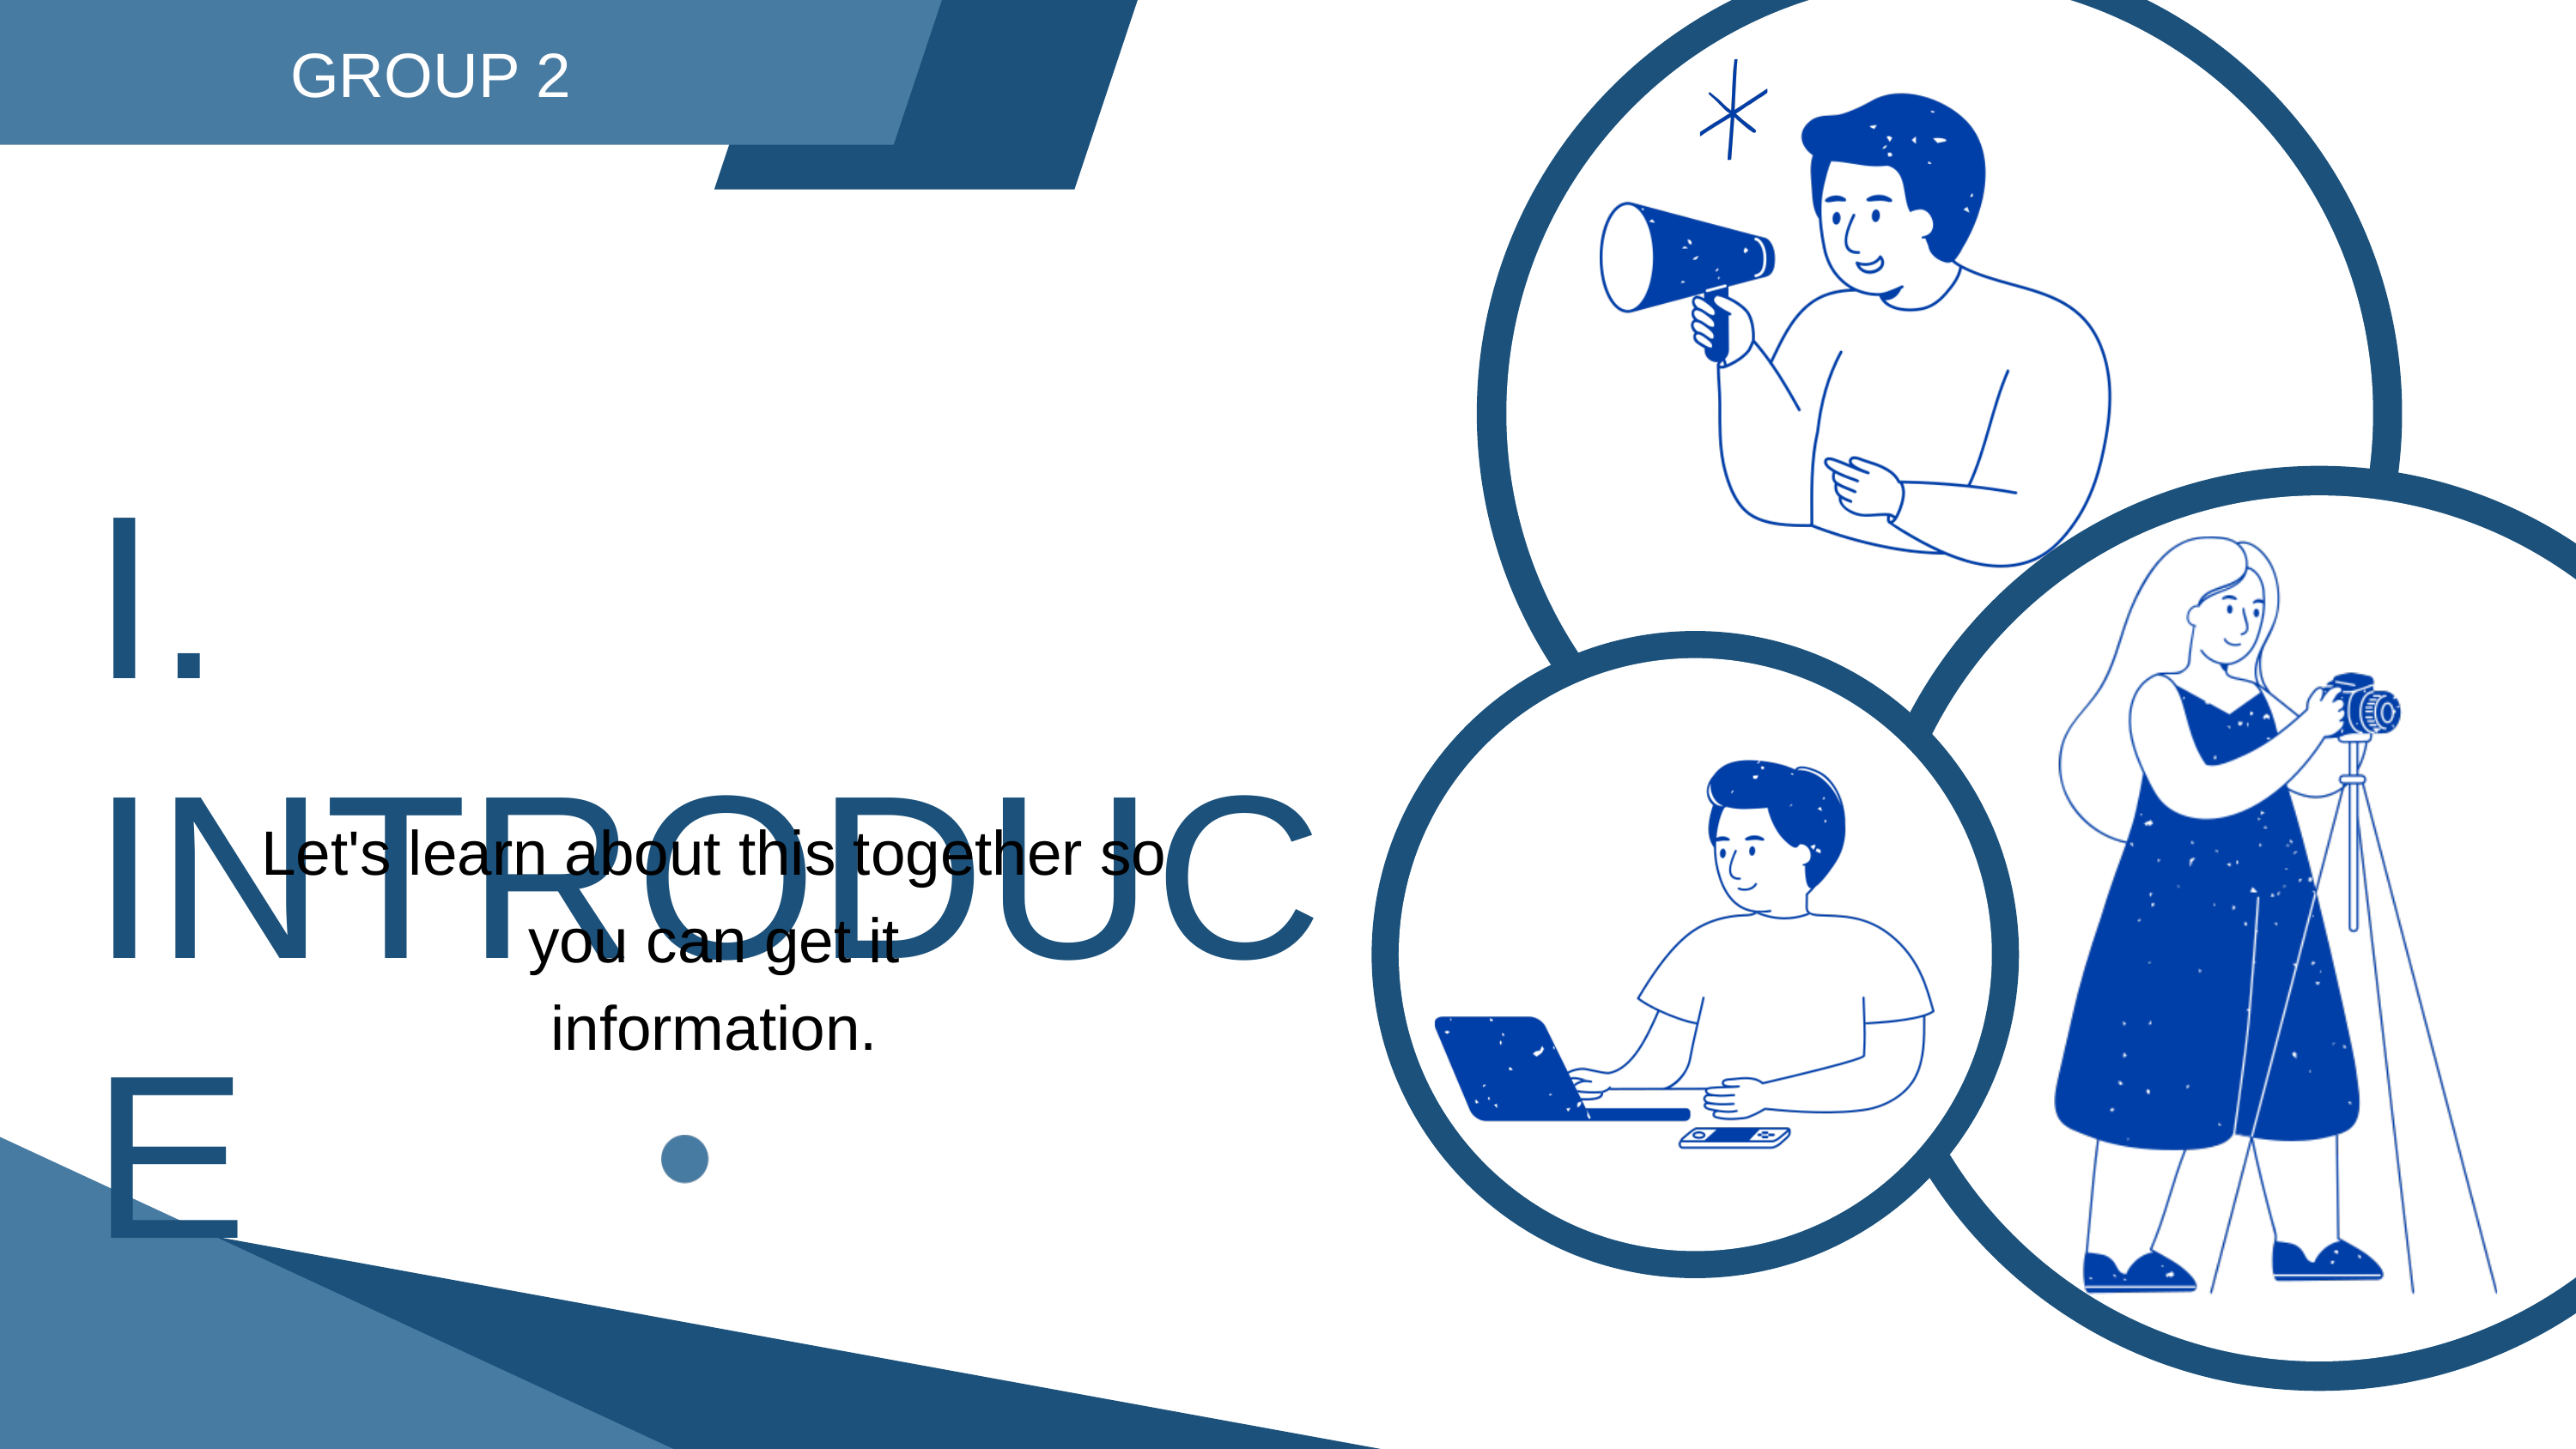

GROUP 2

I. INTRODUCE

Let's learn about this together so you can get it
information.